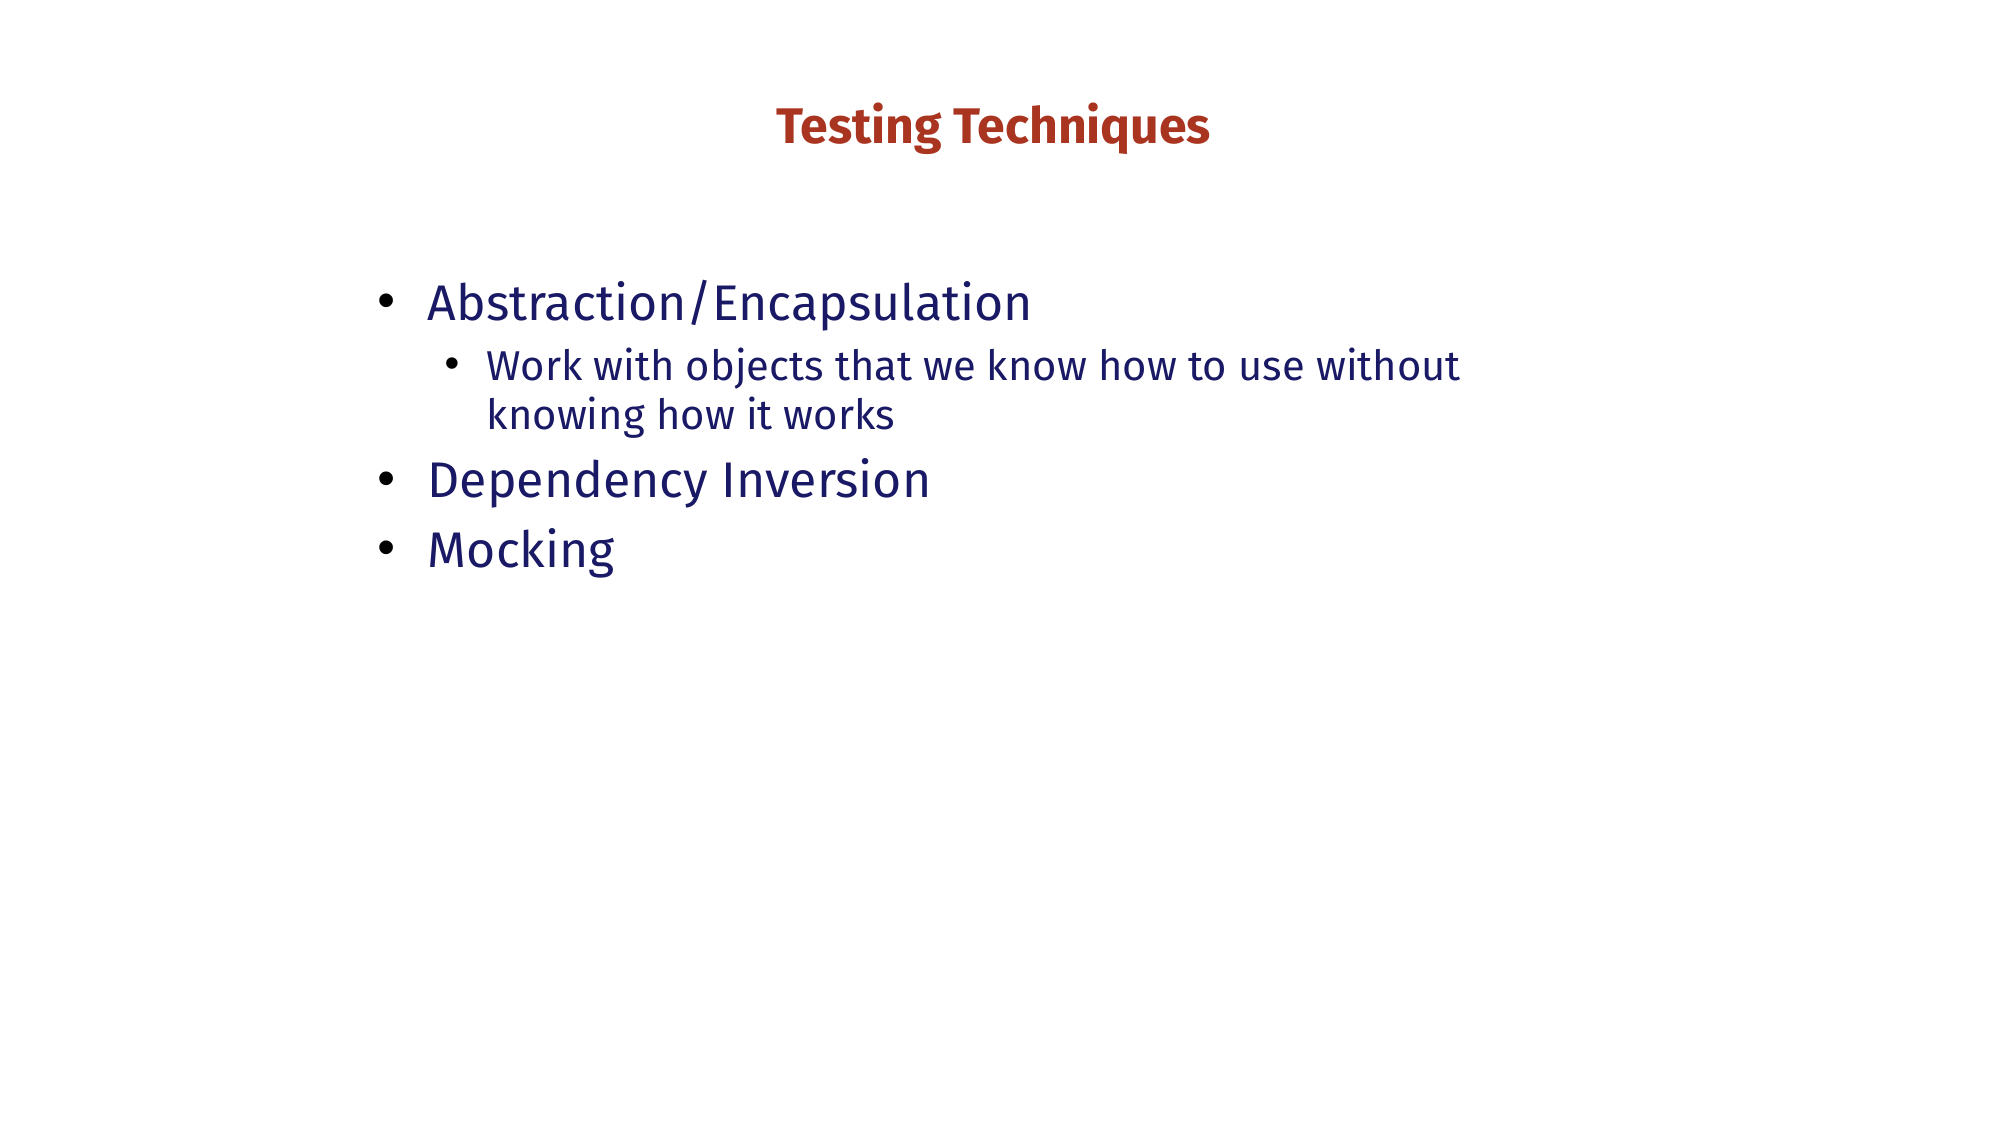

Testing Techniques
Abstraction/Encapsulation
Work with objects that we know how to use without knowing how it works
Dependency Inversion
Mocking